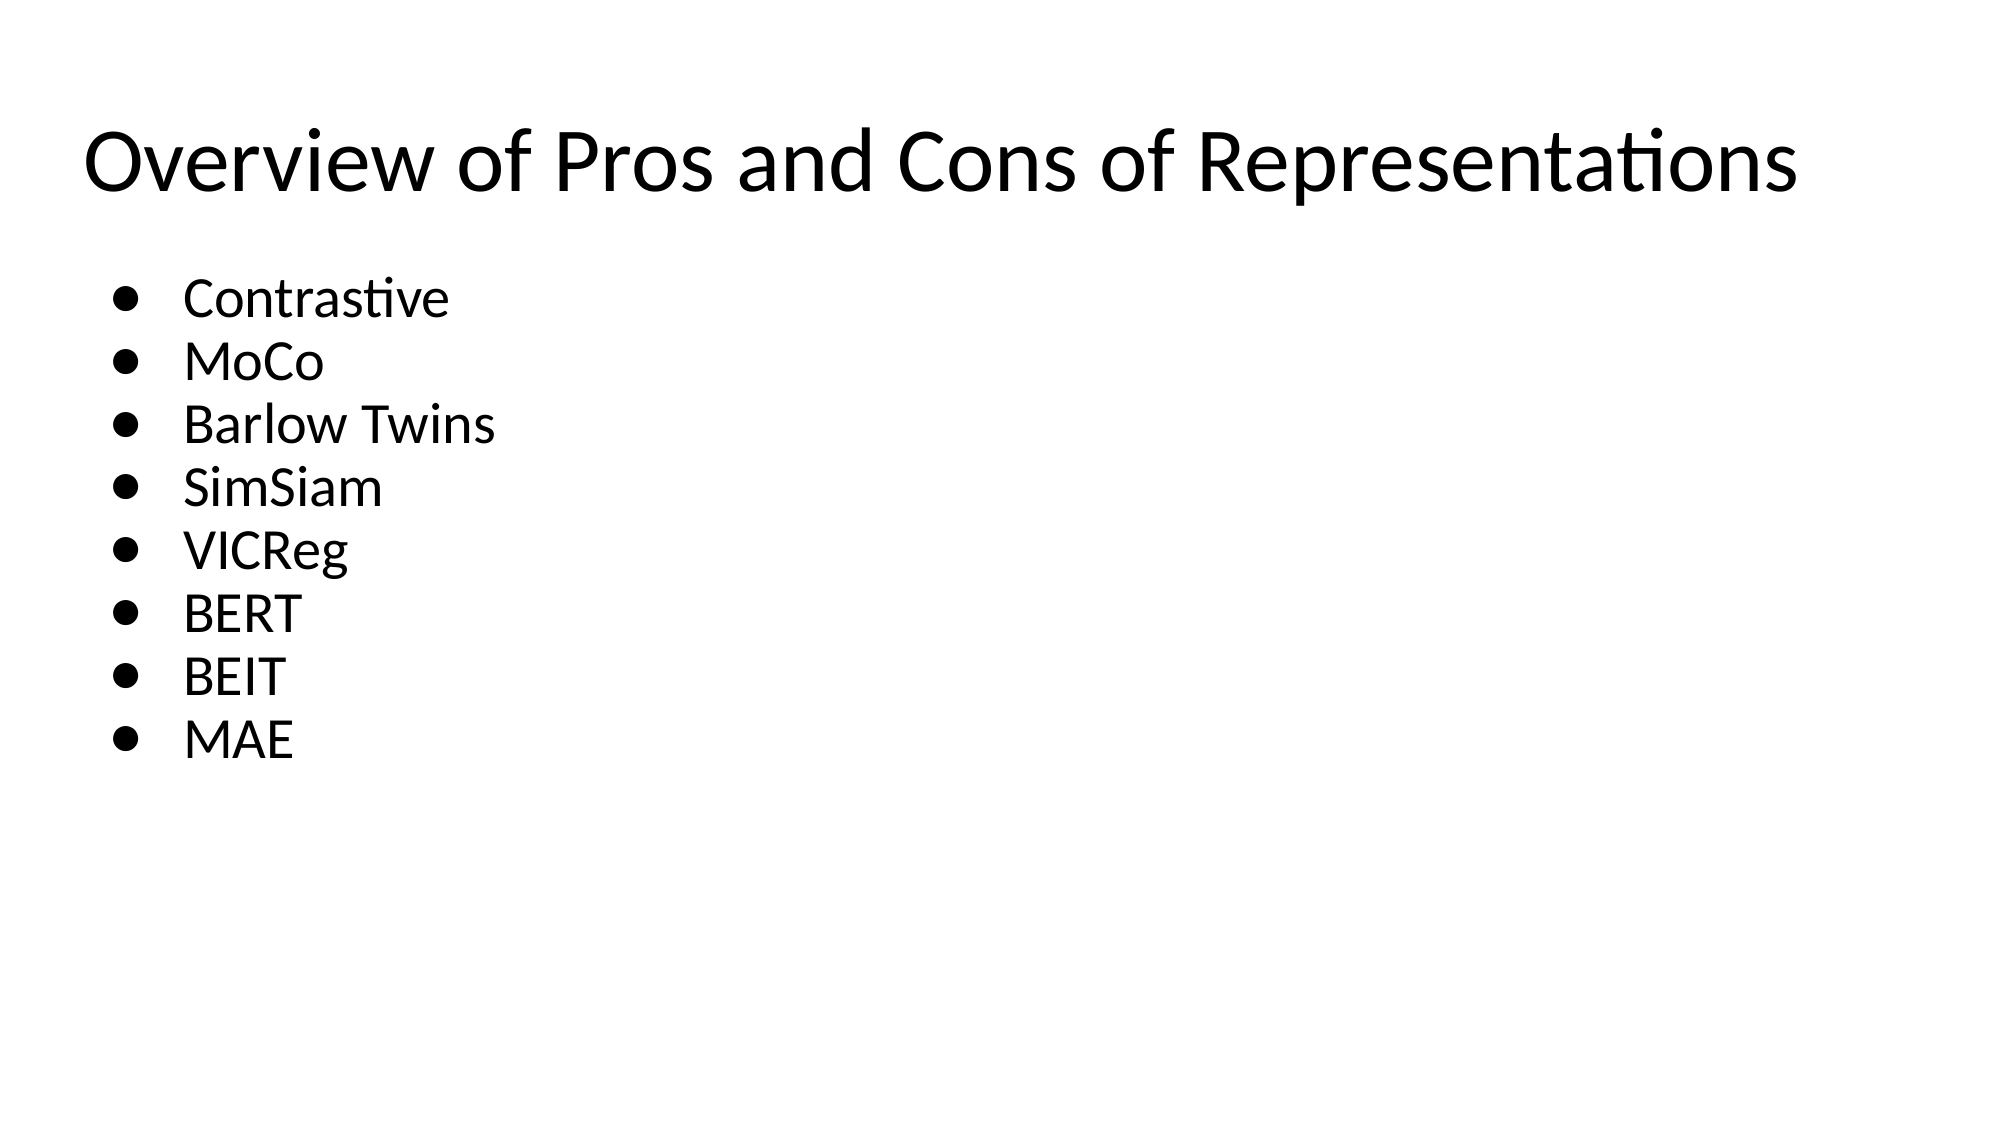

# Overview of Pros and Cons of Representations
Contrastive
MoCo
Barlow Twins
SimSiam
VICReg
BERT
BEIT
MAE